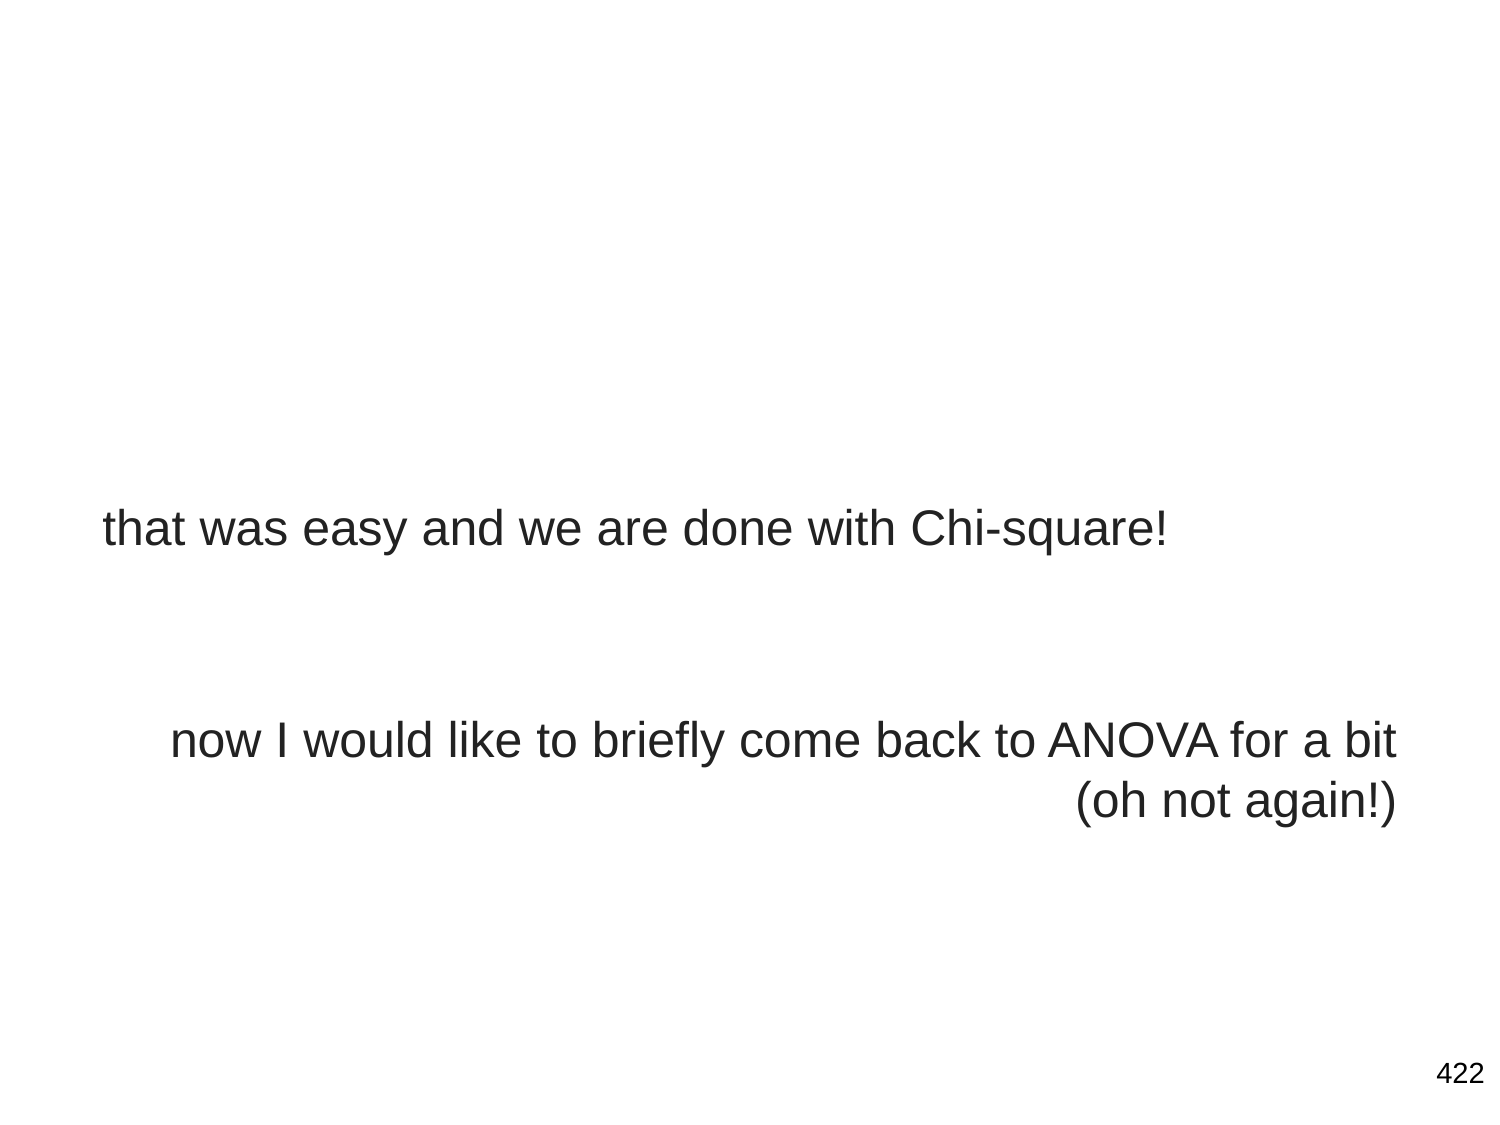

that was easy and we are done with Chi-square!
now I would like to briefly come back to ANOVA for a bit (oh not again!)
422